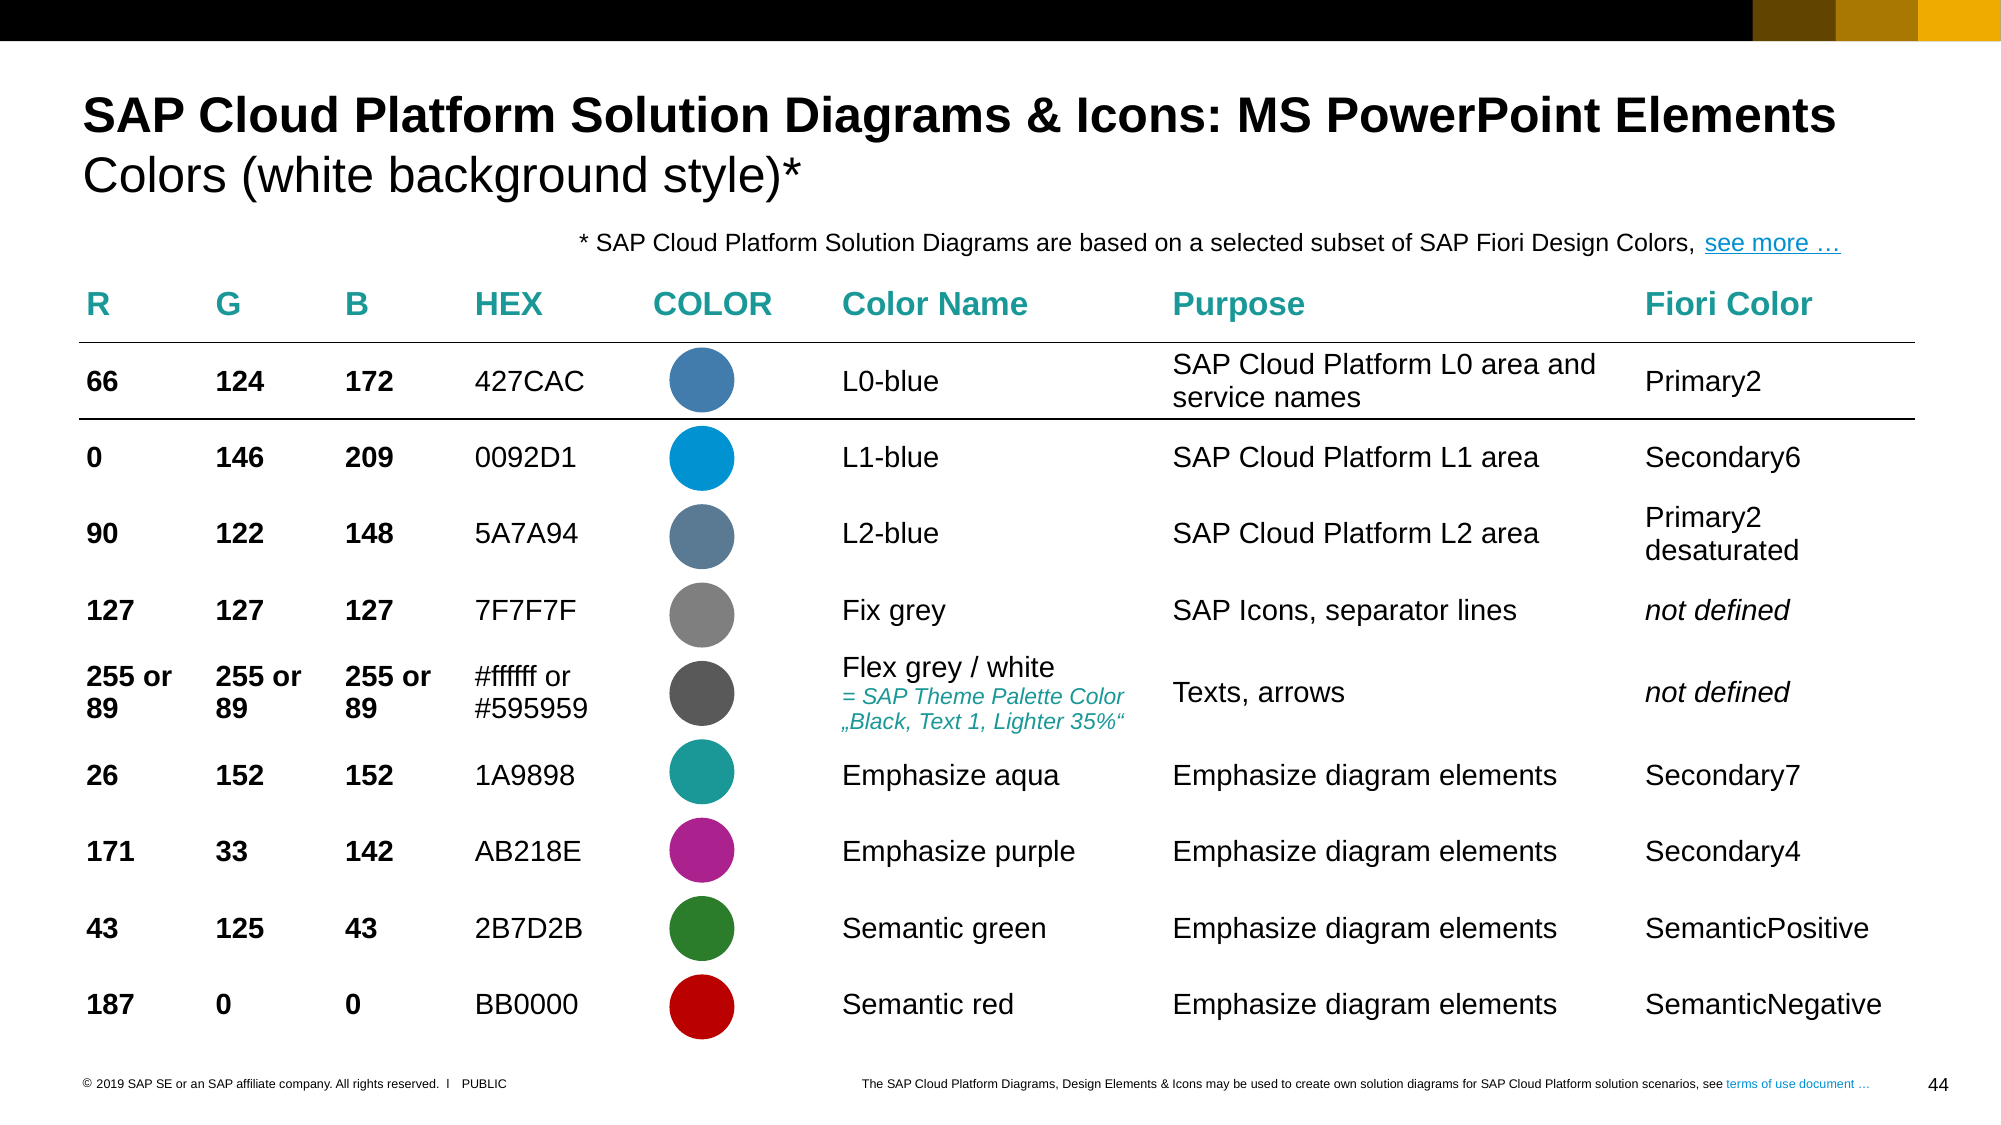

# SAP Cloud Platform Solution Diagrams & Icons: MS PowerPoint Elements Colors (white background style)*
* SAP Cloud Platform Solution Diagrams are based on a selected subset of SAP Fiori Design Colors, see more …
| R | G | B | HEX | COLOR | Color Name | Purpose | Fiori Color |
| --- | --- | --- | --- | --- | --- | --- | --- |
| 66 | 124 | 172 | 427CAC |  | L0-blue | SAP Cloud Platform L0 area and service names | Primary2 |
| 0 | 146 | 209 | 0092D1 |  | L1-blue | SAP Cloud Platform L1 area | Secondary6 |
| 90 | 122 | 148 | 5A7A94 |  | L2-blue | SAP Cloud Platform L2 area | Primary2 desaturated |
| 127 | 127 | 127 | 7F7F7F |  | Fix grey | SAP Icons, separator lines | not defined |
| 255 or 89 | 255 or 89 | 255 or 89 | #ffffff or #595959 |  | Flex grey / white = SAP Theme Palette Color „Black, Text 1, Lighter 35%“ | Texts, arrows | not defined |
| 26 | 152 | 152 | 1A9898 |  | Emphasize aqua | Emphasize diagram elements | Secondary7 |
| 171 | 33 | 142 | AB218E |  | Emphasize purple | Emphasize diagram elements | Secondary4 |
| 43 | 125 | 43 | 2B7D2B |  | Semantic green | Emphasize diagram elements | SemanticPositive |
| 187 | 0 | 0 | BB0000 |  | Semantic red | Emphasize diagram elements | SemanticNegative |